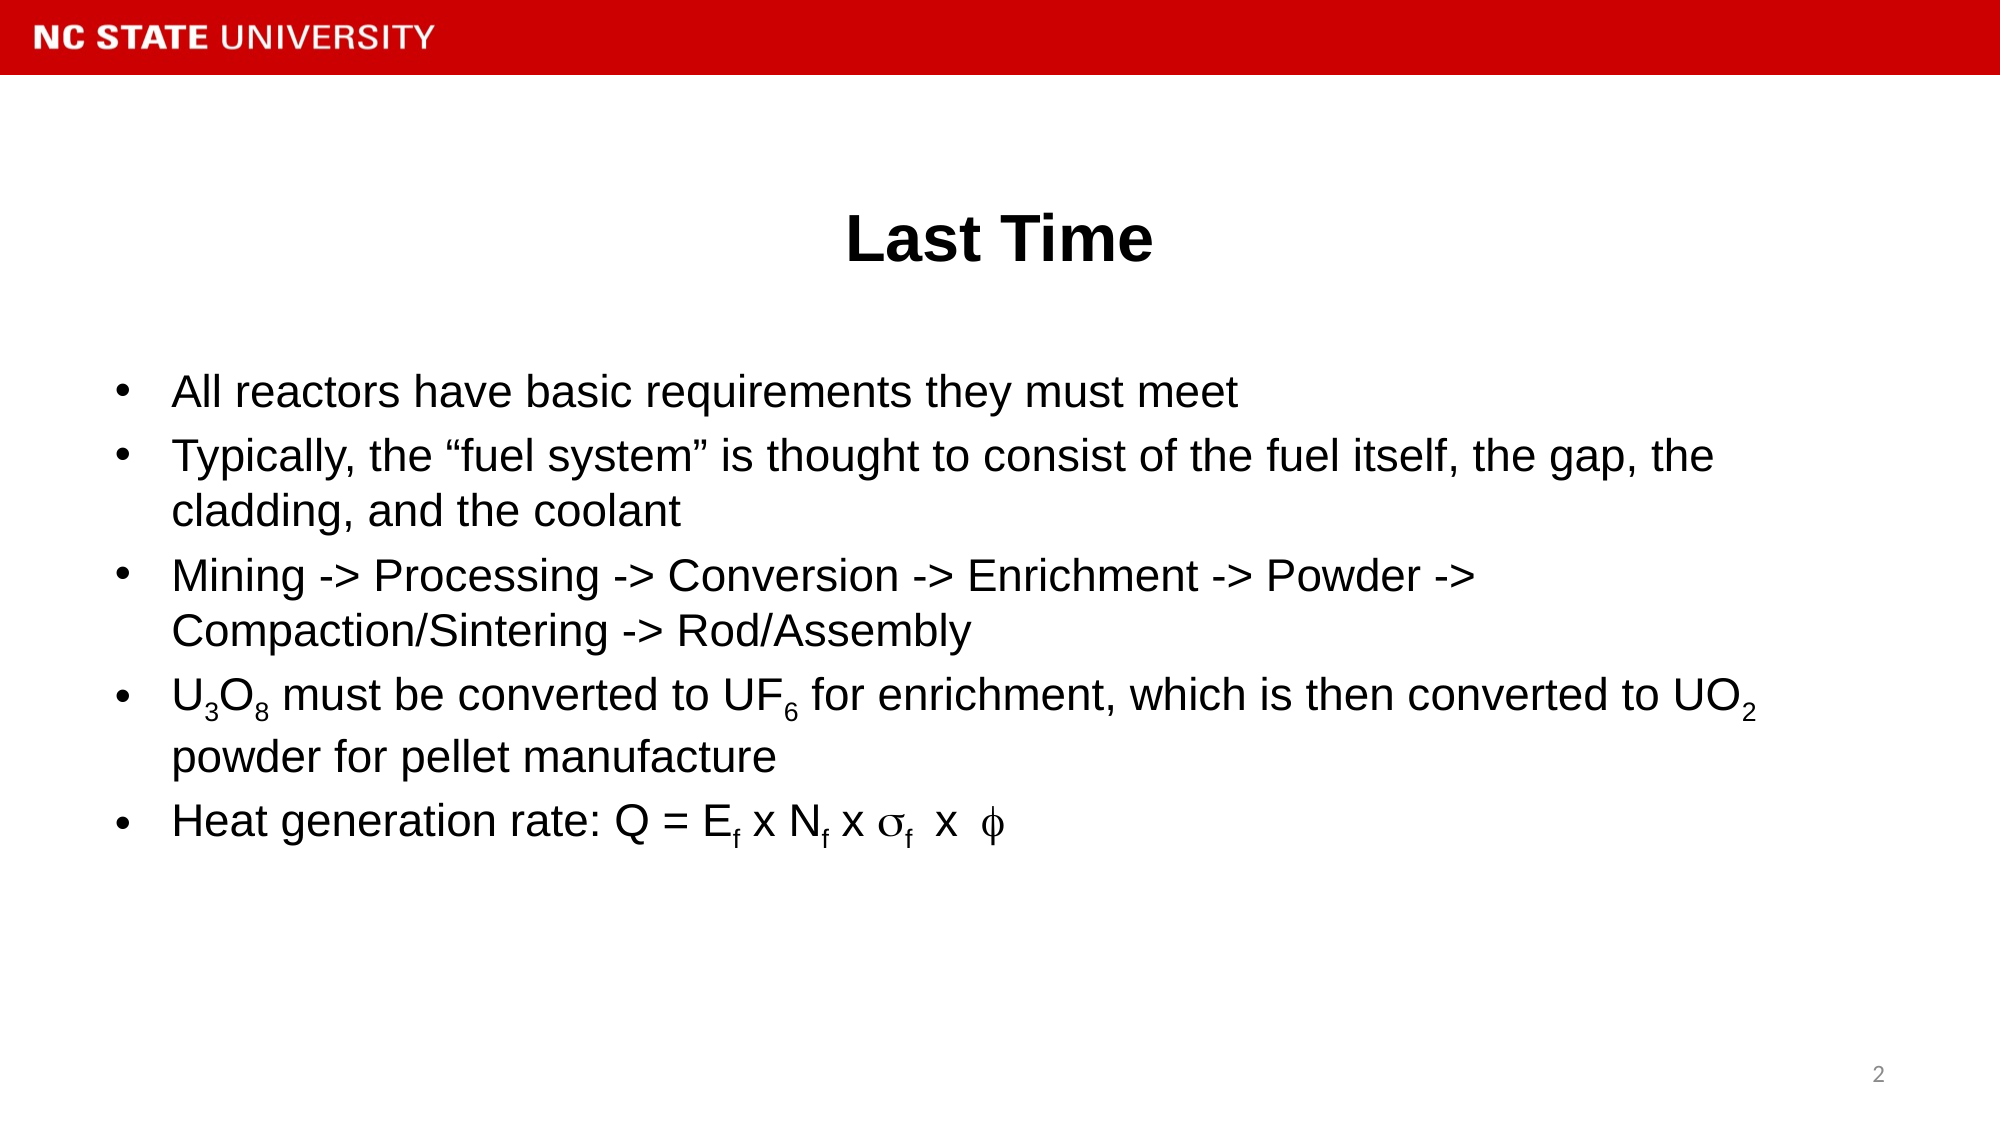

# Last Time
All reactors have basic requirements they must meet
Typically, the “fuel system” is thought to consist of the fuel itself, the gap, the cladding, and the coolant
Mining -> Processing -> Conversion -> Enrichment -> Powder -> Compaction/Sintering -> Rod/Assembly
U3O8 must be converted to UF6 for enrichment, which is then converted to UO2 powder for pellet manufacture
Heat generation rate: Q = Ef x Nf x σf x φ

2